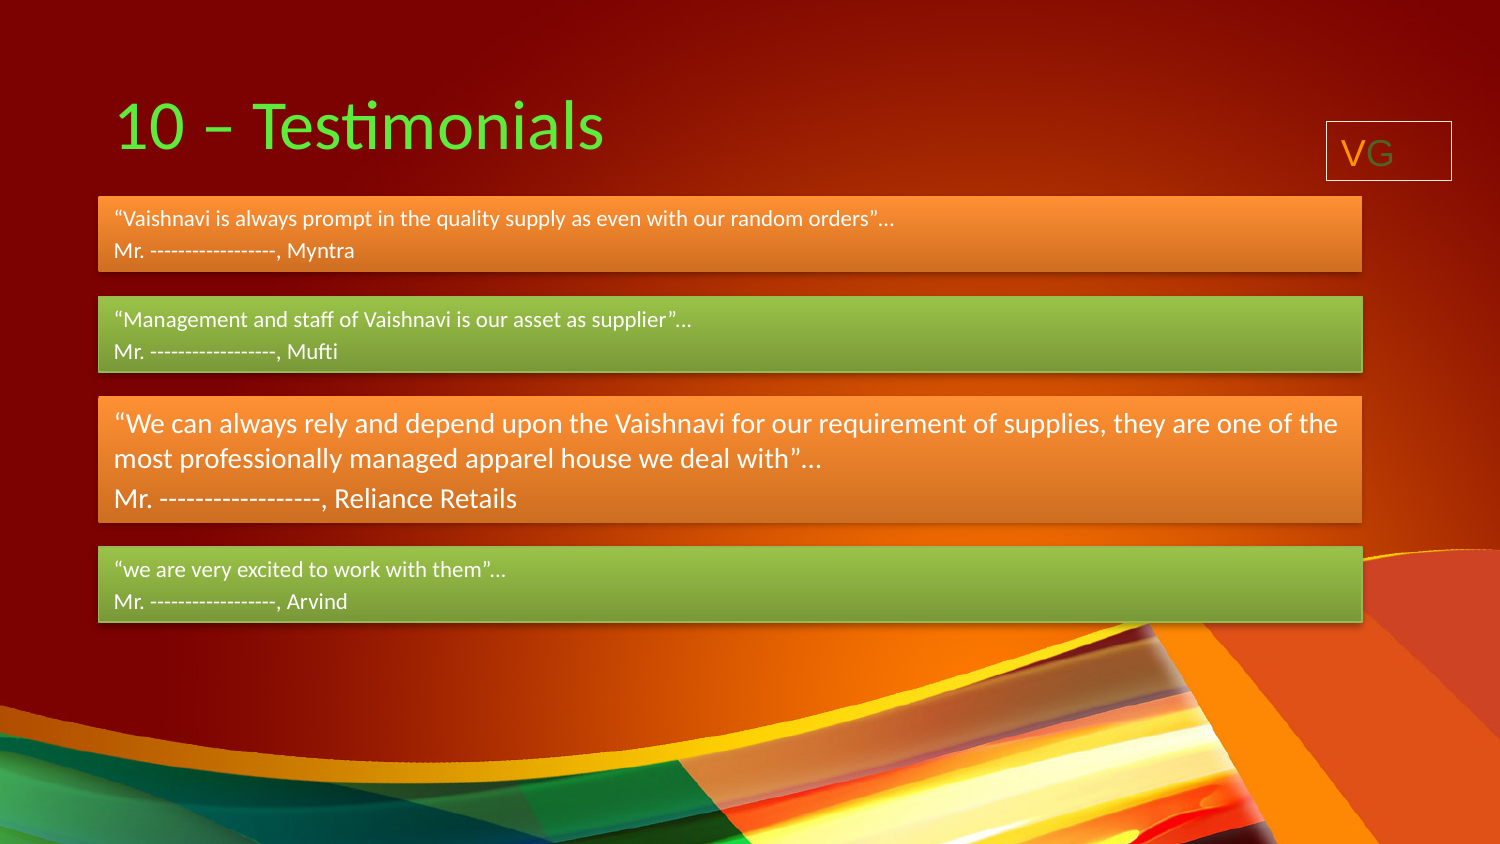

# 10 – Testimonials
VG
“Vaishnavi is always prompt in the quality supply as even with our random orders”…
Mr. ------------------, Myntra
“Management and staff of Vaishnavi is our asset as supplier”...
Mr. ------------------, Mufti
“We can always rely and depend upon the Vaishnavi for our requirement of supplies, they are one of the most professionally managed apparel house we deal with”…
Mr. ------------------, Reliance Retails
“we are very excited to work with them”...
Mr. ------------------, Arvind